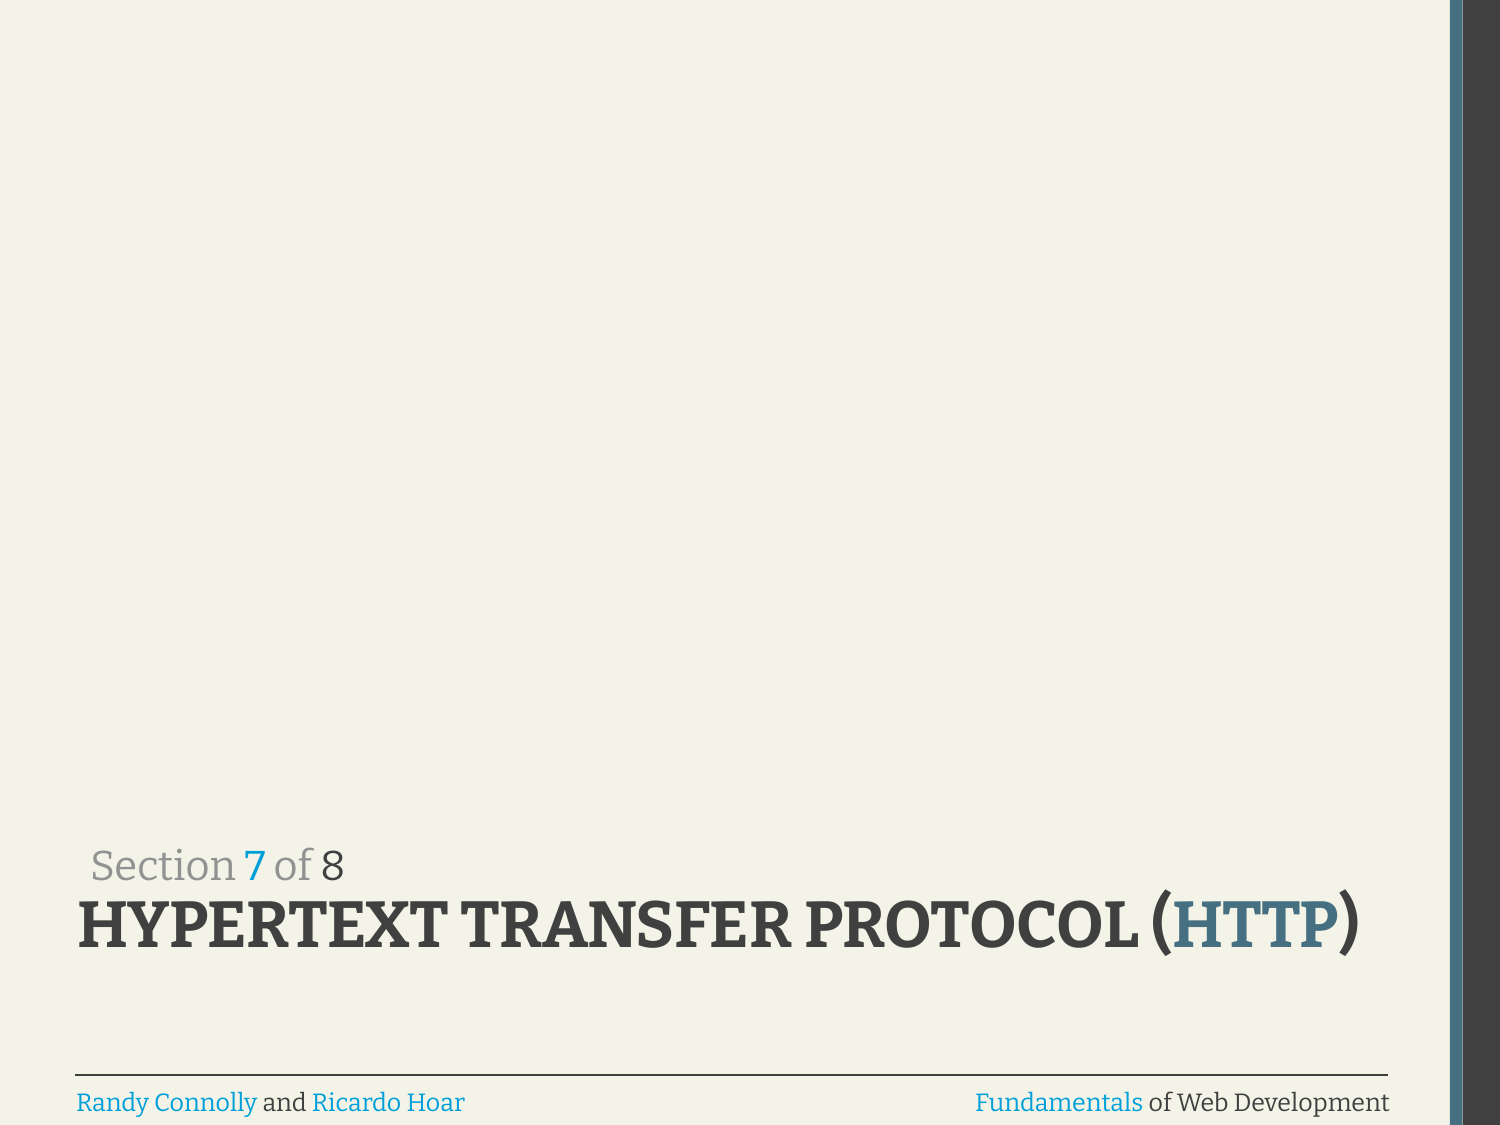

Section 7 of 8
# Hypertext transfer protocol (http)